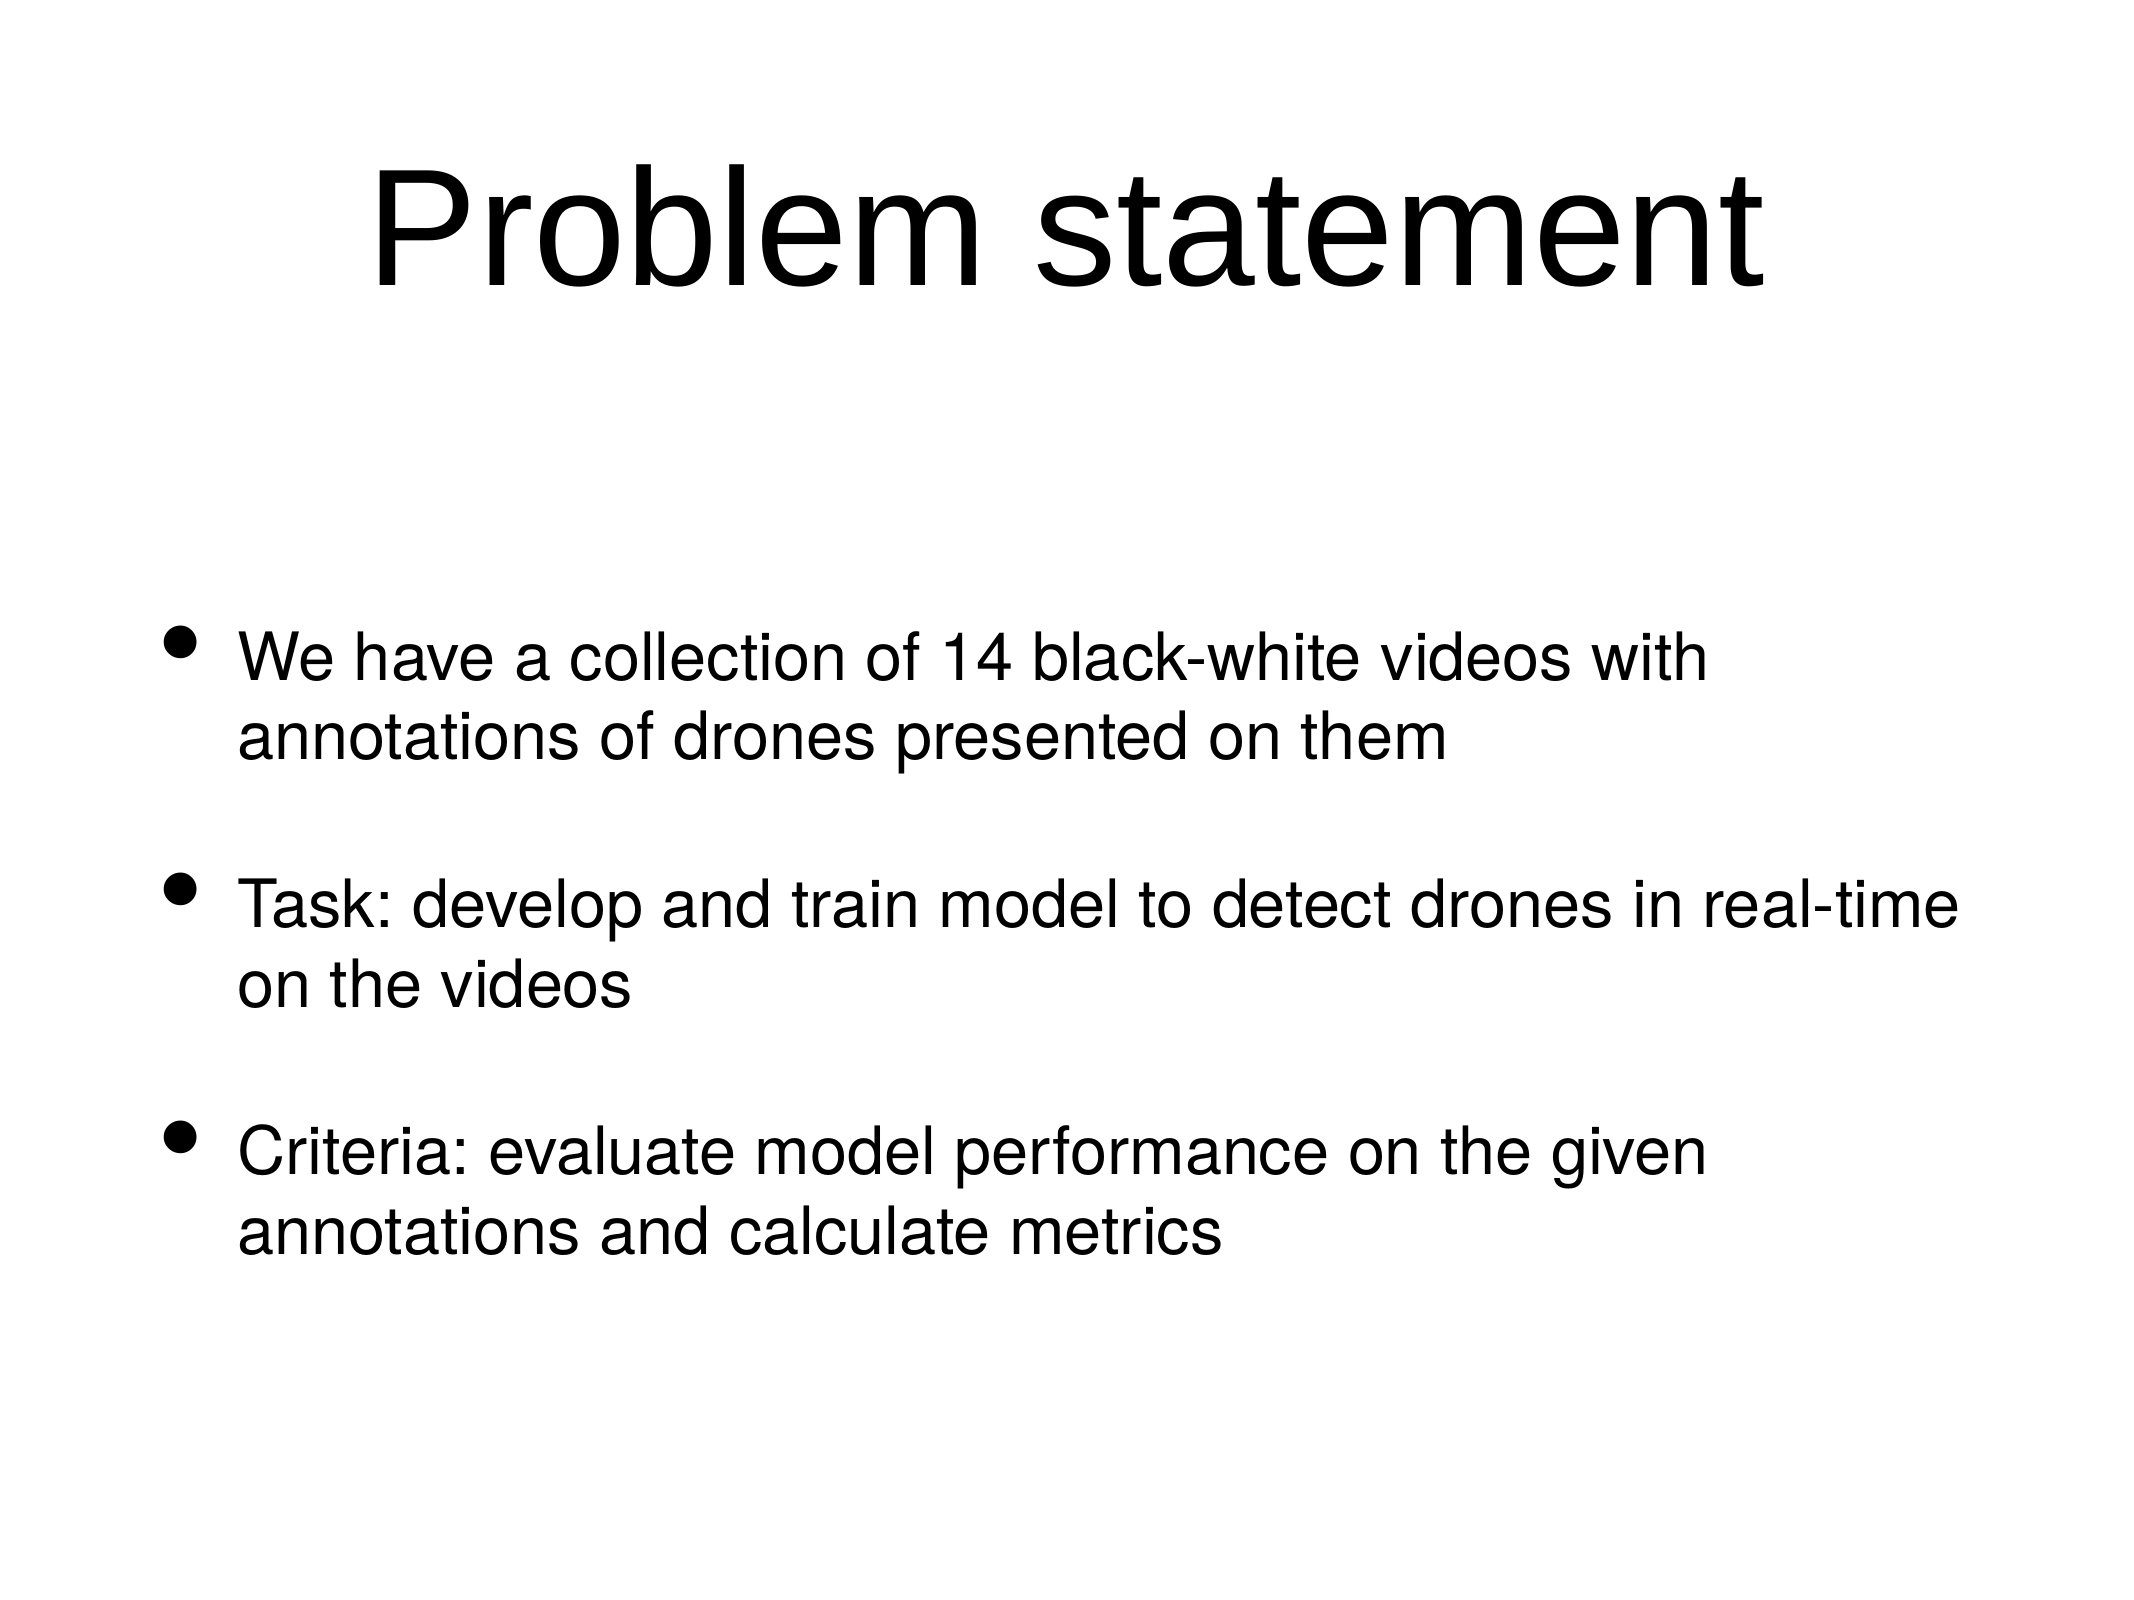

# Problem statement
We have a collection of 14 black-white videos with annotations of drones presented on them
Task: develop and train model to detect drones in real-time on the videos
Criteria: evaluate model performance on the given annotations and calculate metrics